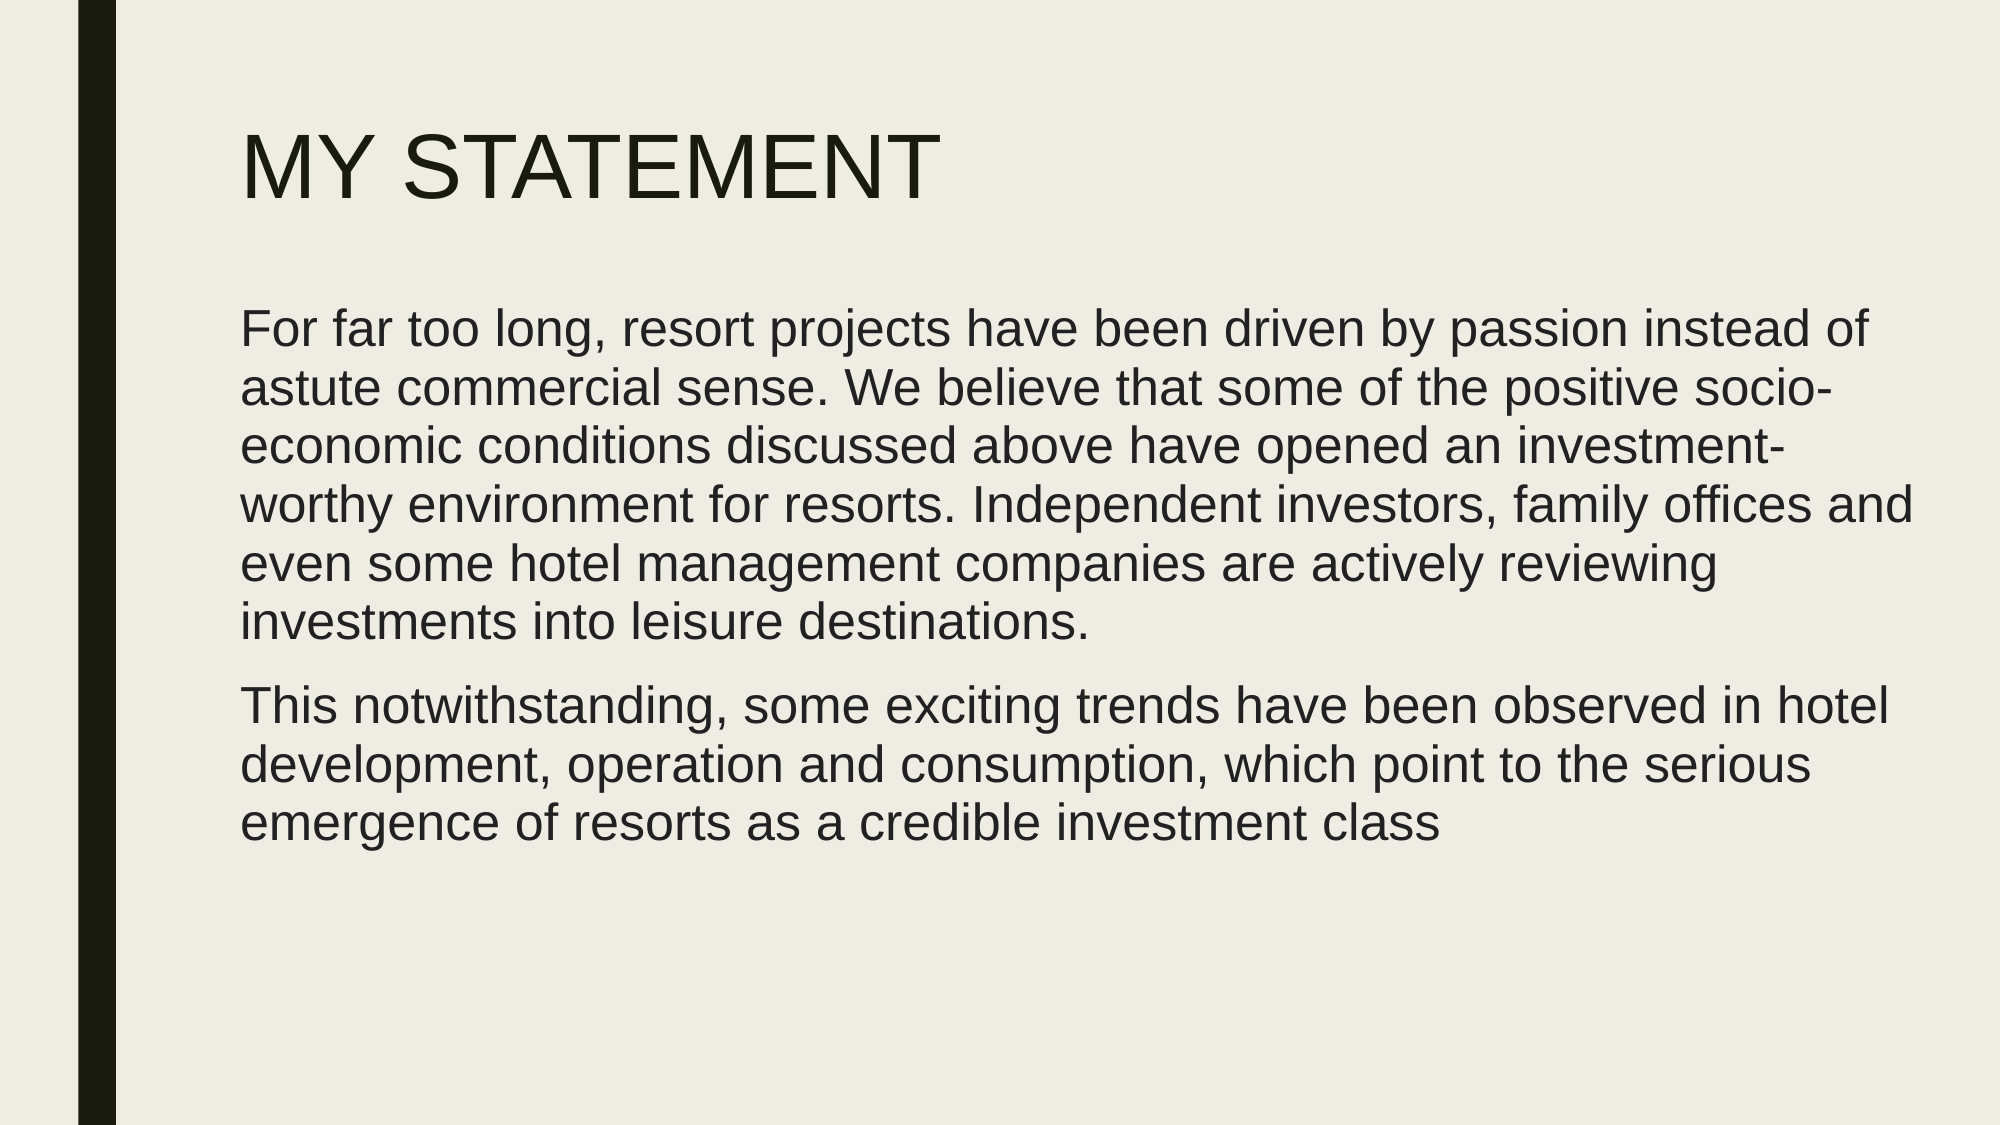

# MY STATEMENT
For far too long, resort projects have been driven by passion instead of astute commercial sense. We believe that some of the positive socio-economic conditions discussed above have opened an investment-worthy environment for resorts. Independent investors, family offices and even some hotel management companies are actively reviewing investments into leisure destinations.
This notwithstanding, some exciting trends have been observed in hotel development, operation and consumption, which point to the serious emergence of resorts as a credible investment class